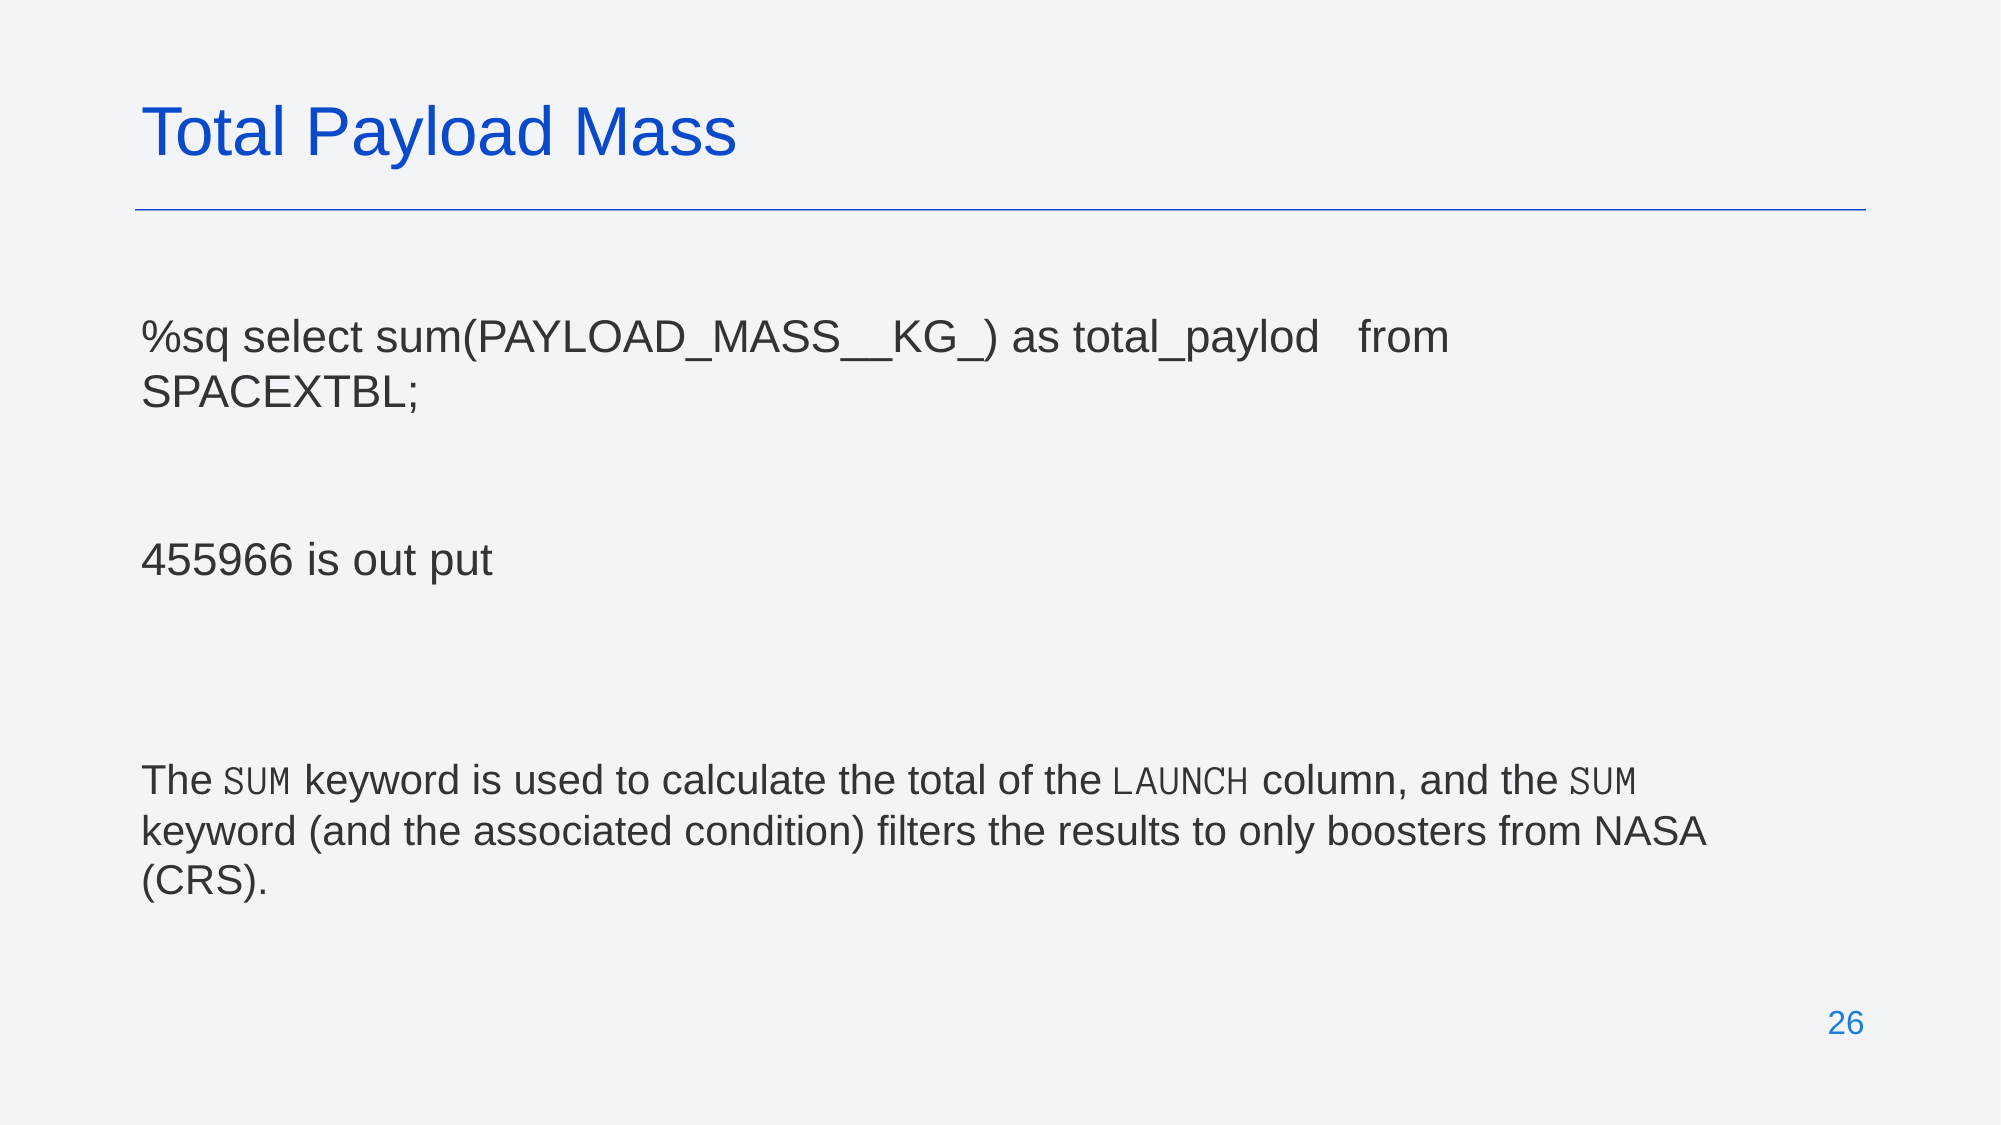

Total Payload Mass
%sq select sum(PAYLOAD_MASS__KG_) as total_paylod   from SPACEXTBL;

455966 is out put

The SUM keyword is used to calculate the total of the LAUNCH column, and the SUM keyword (and the associated condition) filters the results to only boosters from NASA (CRS).
26